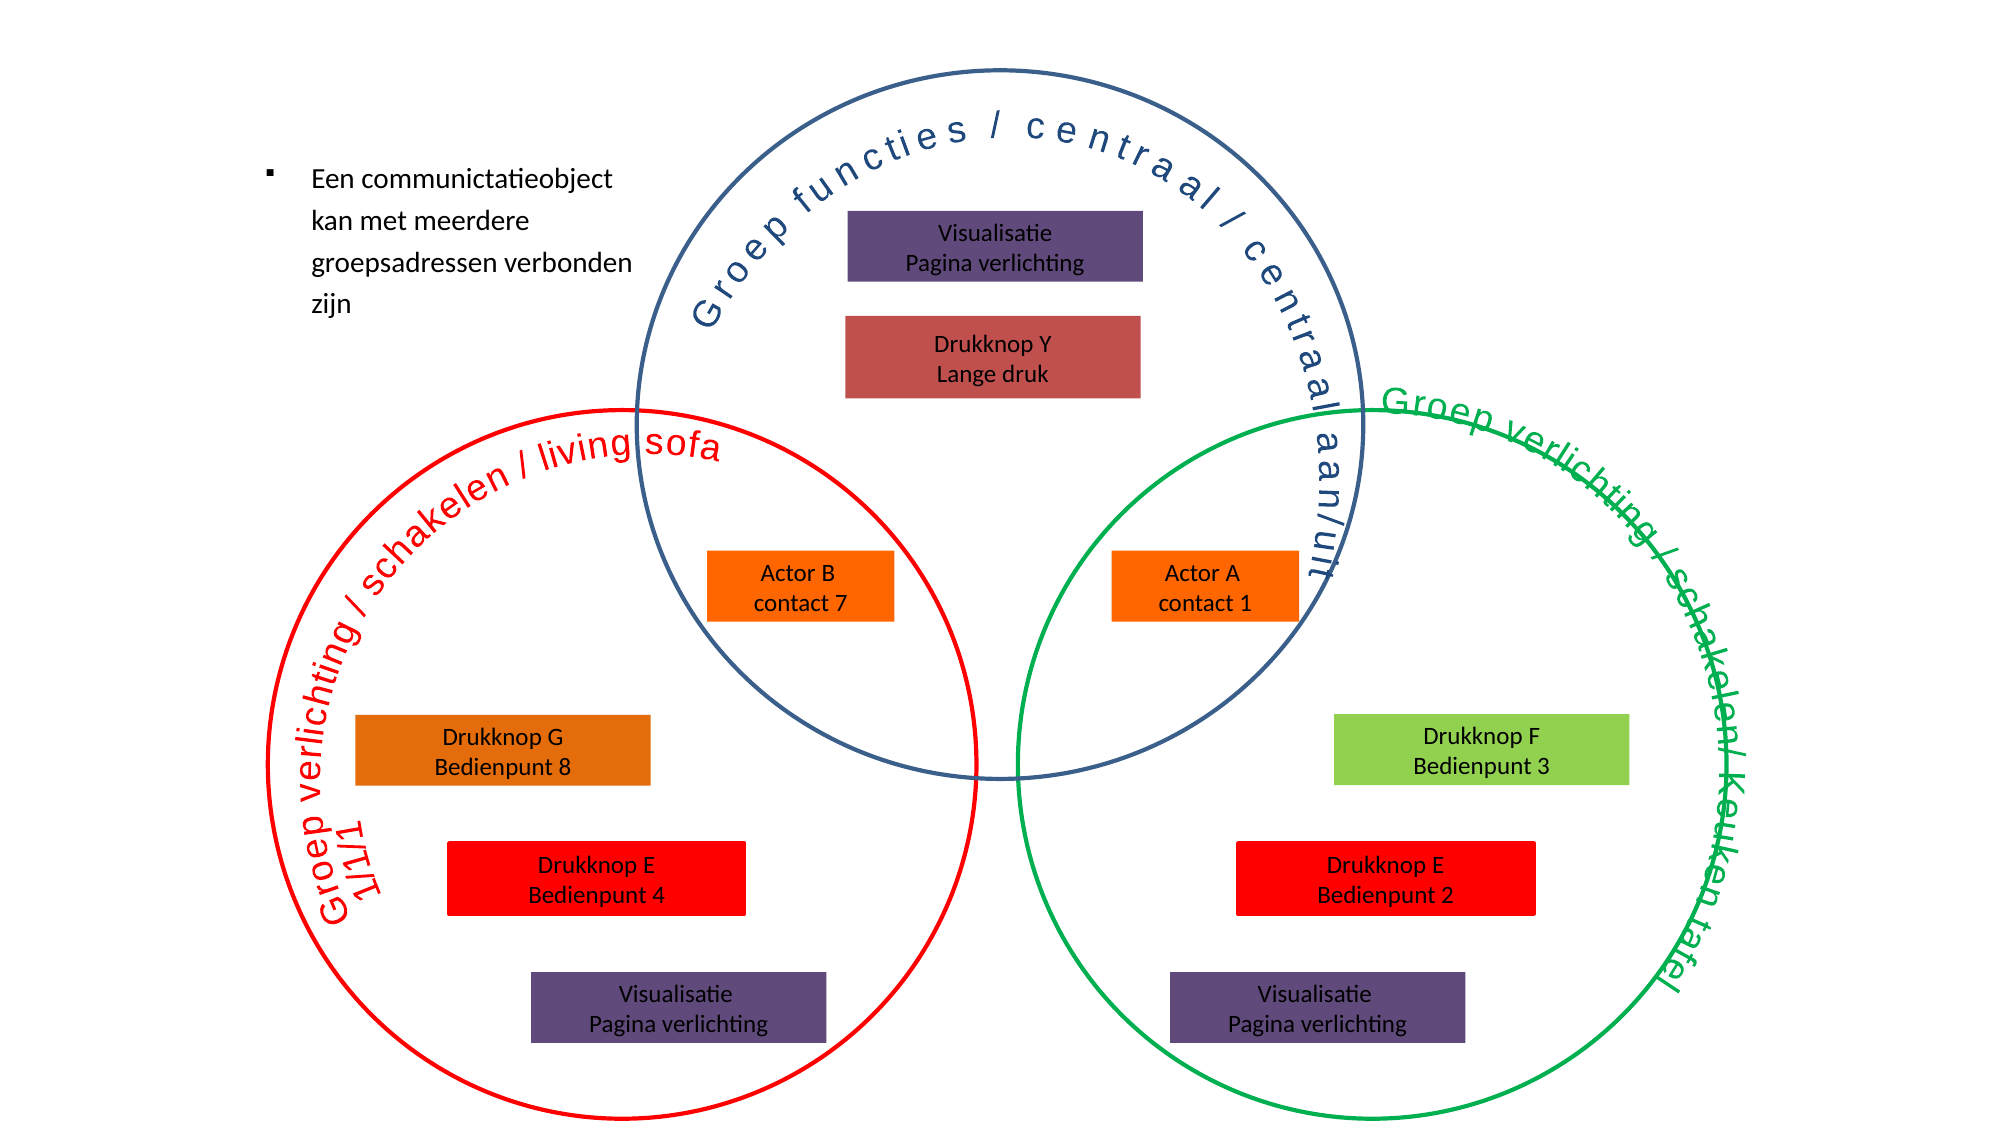

Een communictatieobject kan met meerdere groepsadressen verbonden zijn
Visualisatie
Pagina verlichting
Groep functies / centraal / centraal aan/uit

Drukknop Y
Lange druk

Groep verlichting / schakelen/ Keuken tafel

Groep verlichting / schakelen / living sofa
 		1/1/1
Actor B
contact 7
Actor A
contact 1
Drukknop F
Bedienpunt 3
Drukknop G
Bedienpunt 8
Drukknop E
Bedienpunt 4
Drukknop E
Bedienpunt 2
Visualisatie
Pagina verlichting
Visualisatie
Pagina verlichting